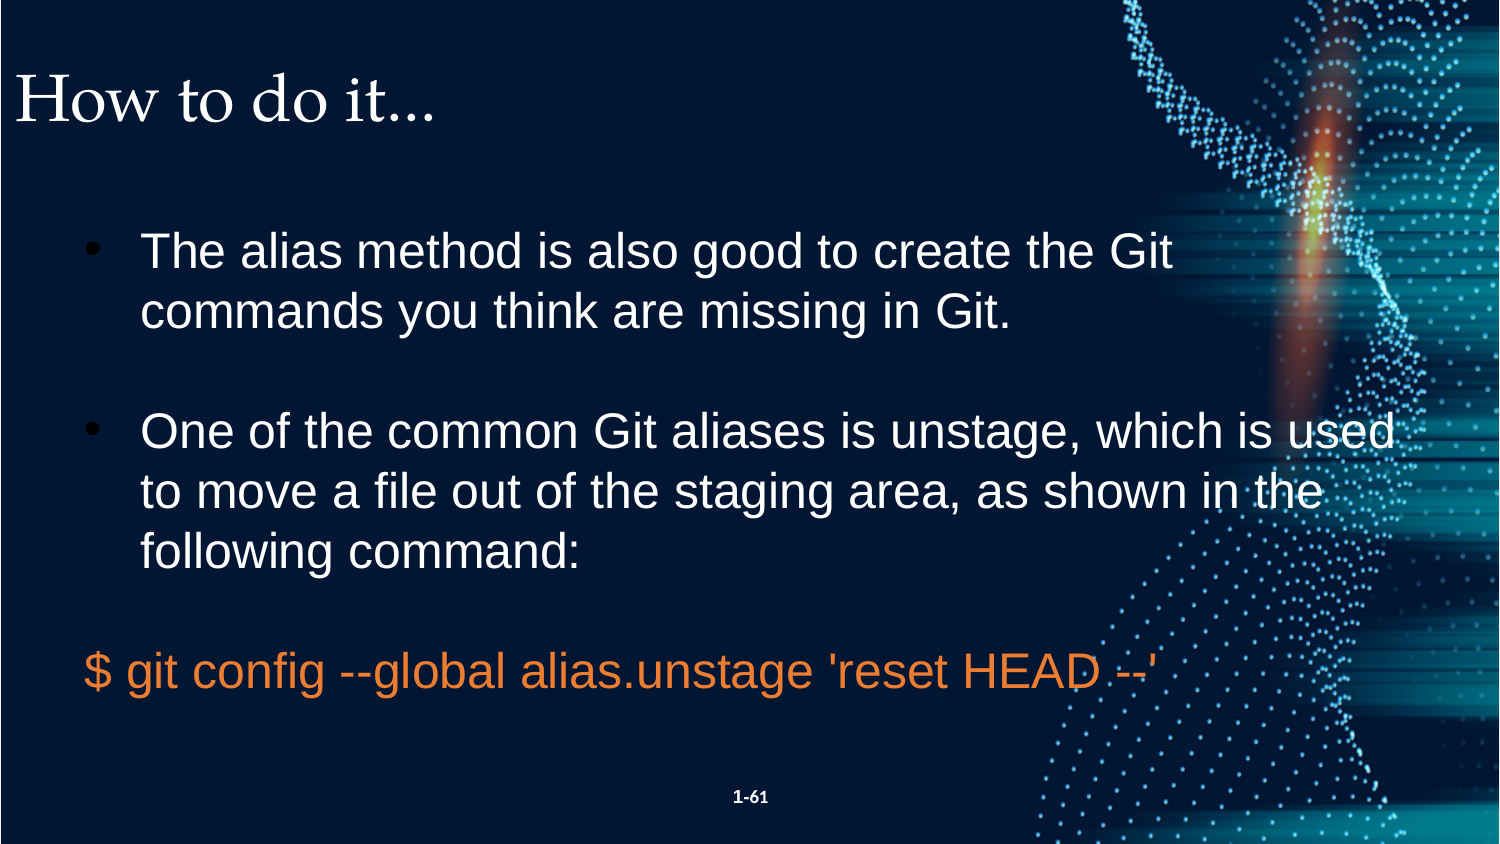

How to do it...
The alias method is also good to create the Git commands you think are missing in Git.

One of the common Git aliases is unstage, which is used to move a file out of the staging area, as shown in the following command:

$ git config --global alias.unstage 'reset HEAD --'
1-61